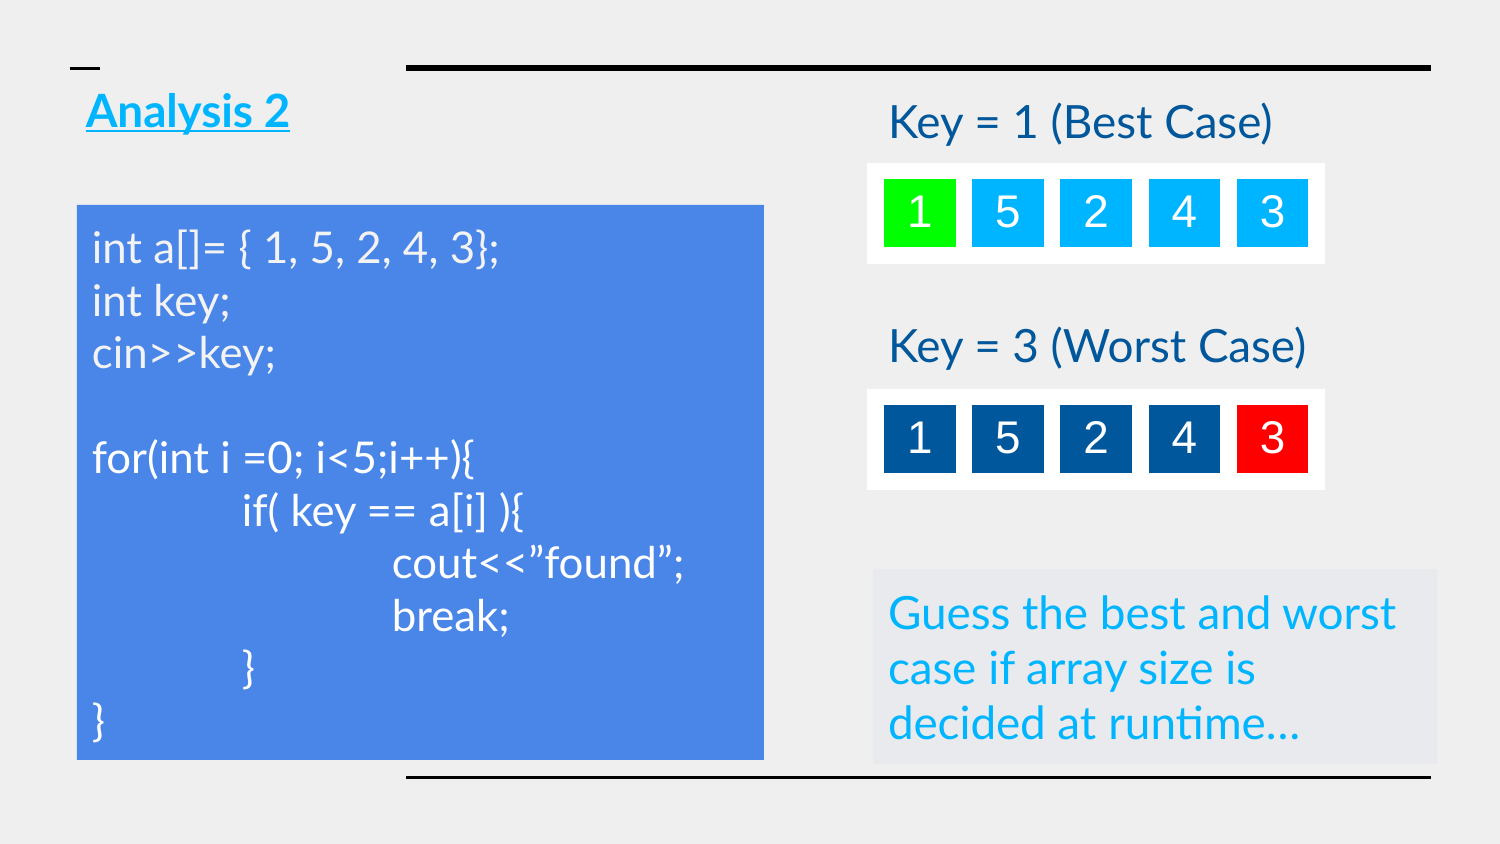

Analysis 2
Key = 1 (Best Case)
| 1 | 5 | 2 | 4 | 3 |
| --- | --- | --- | --- | --- |
int a[]= { 1, 5, 2, 4, 3};
int key;
cin>>key;

for(int i =0; i<5;i++){
	if( key == a[i] ){
		cout<<”found”;
		break;
	}
}
Key = 3 (Worst Case)
| 1 | 5 | 2 | 4 | 3 |
| --- | --- | --- | --- | --- |
Guess the best and worst case if array size is decided at runtime…